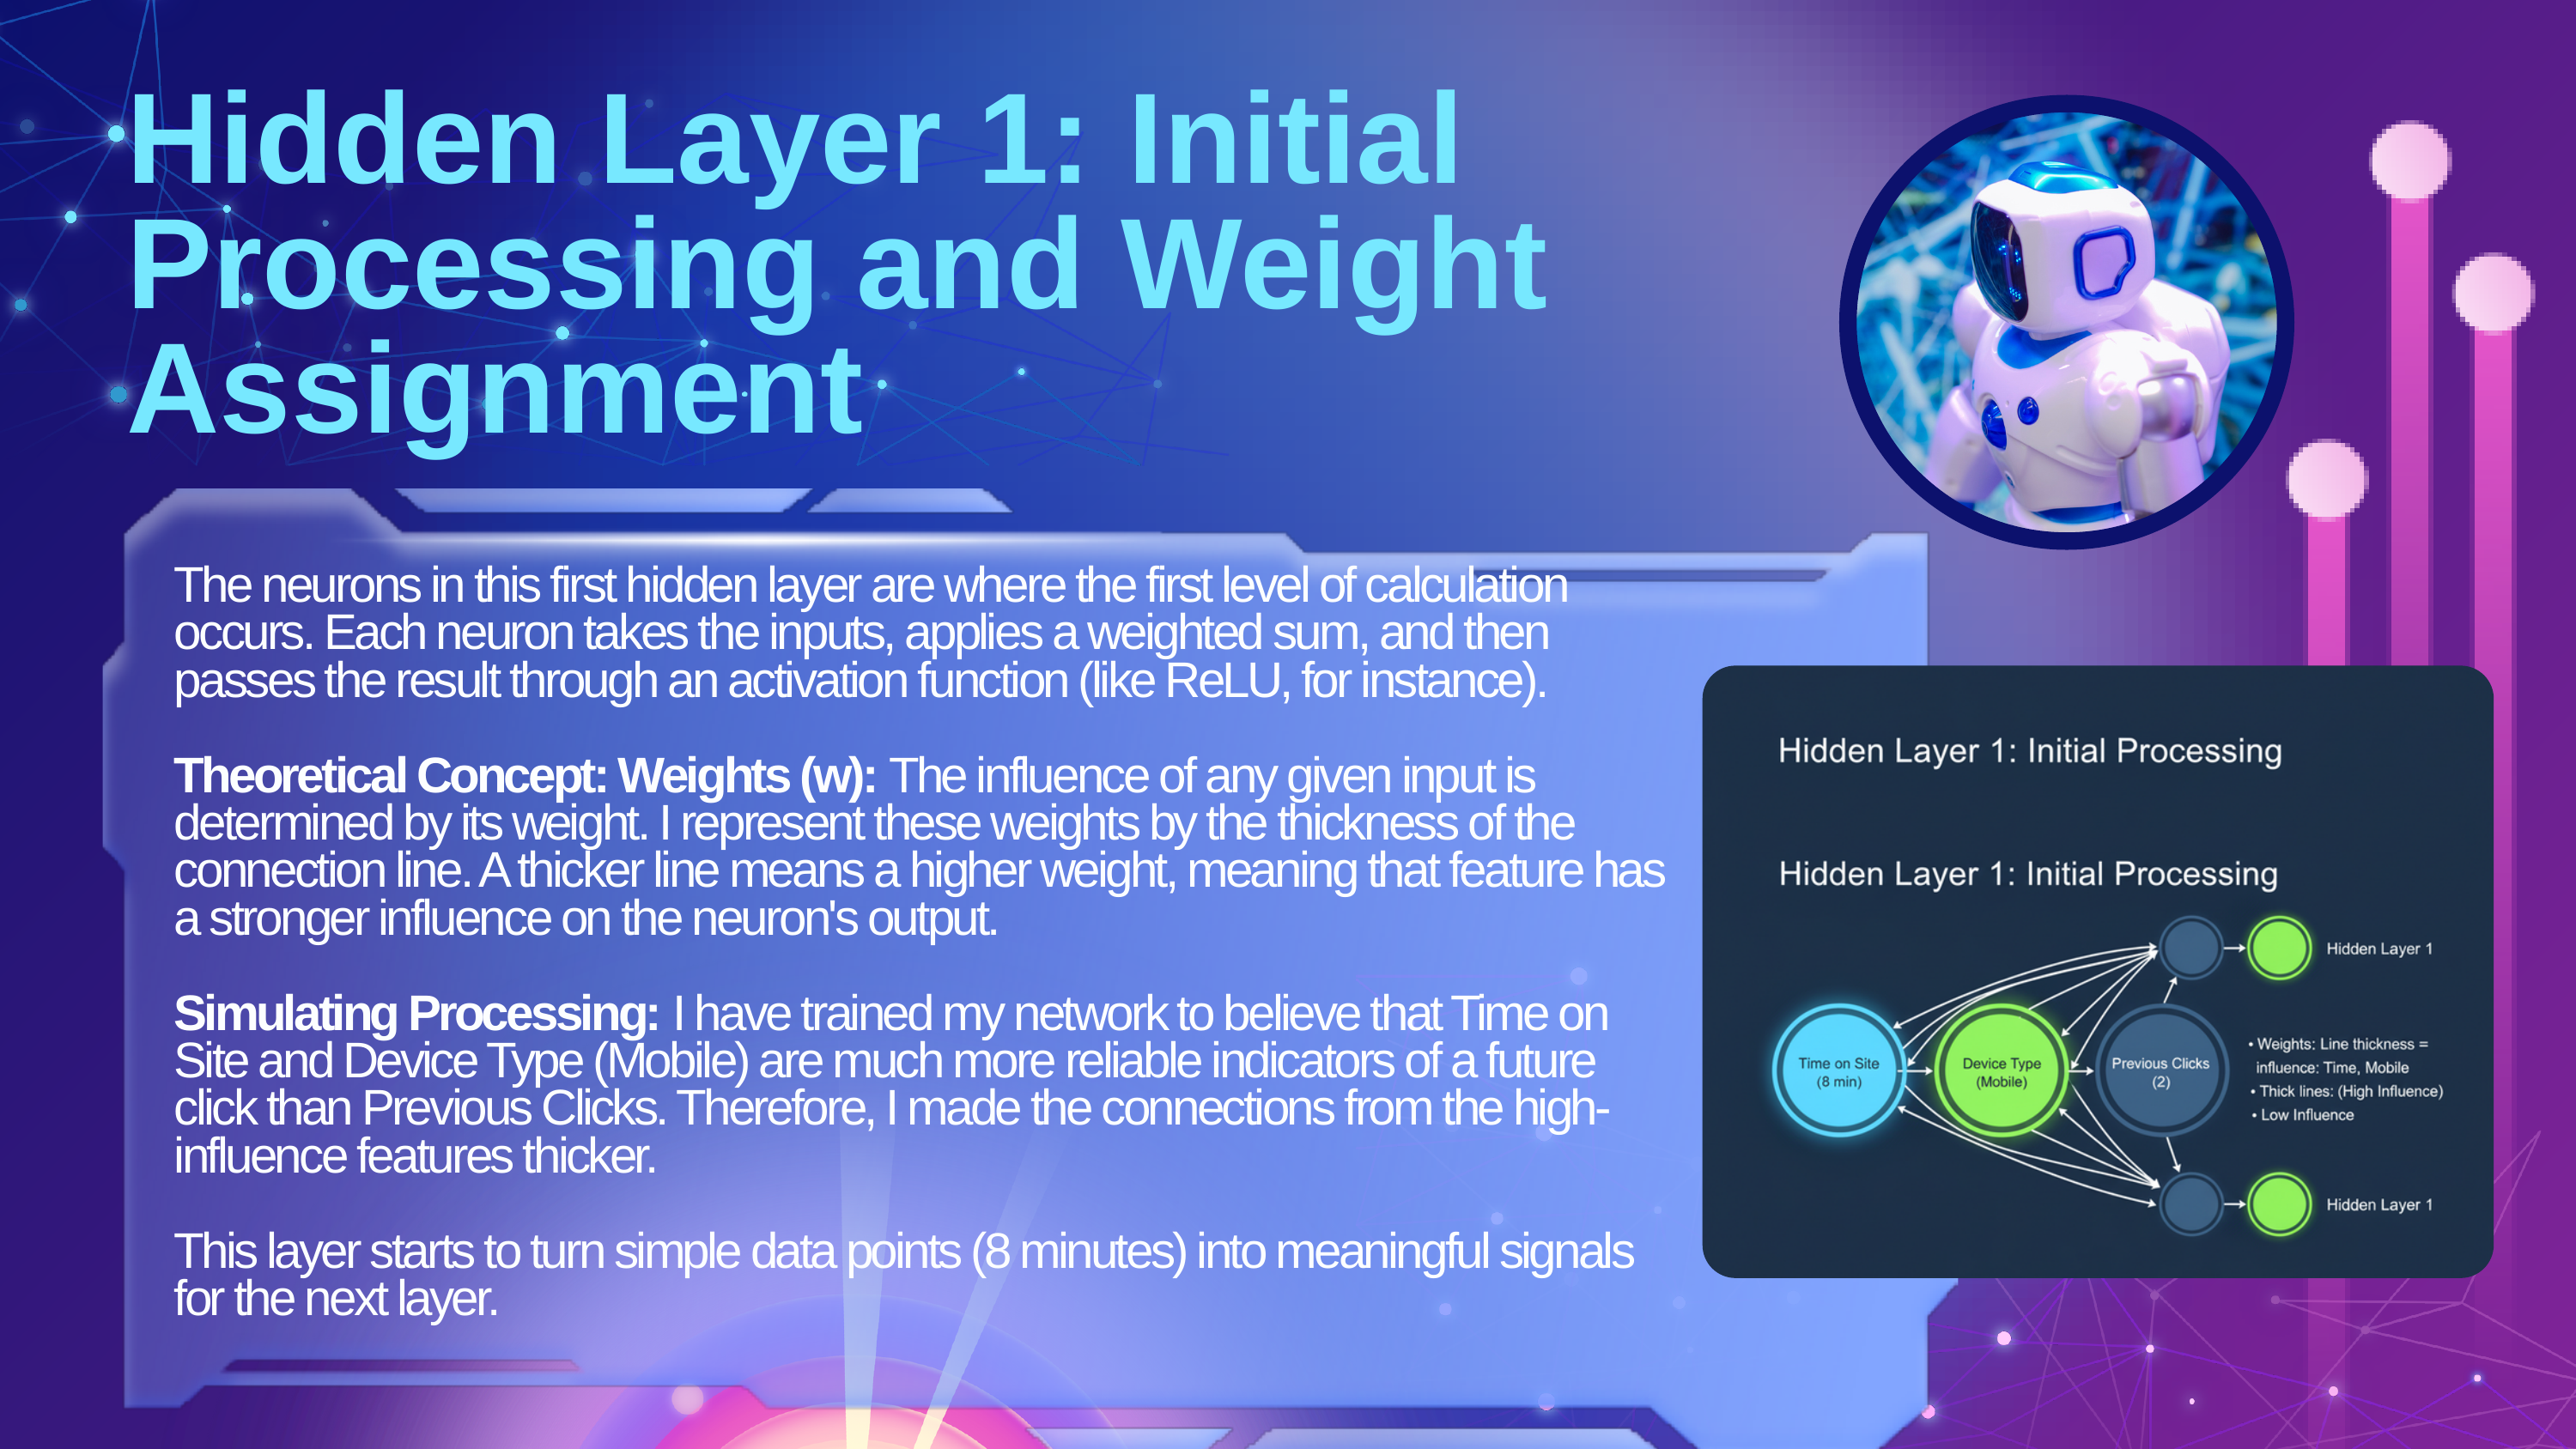

Hidden Layer 1: Initial Processing and Weight Assignment

The neurons in this first hidden layer are where the first level of calculation occurs. Each neuron takes the inputs, applies a weighted sum, and then passes the result through an activation function (like ReLU, for instance).

Theoretical Concept: Weights (w): The influence of any given input is determined by its weight. I represent these weights by the thickness of the connection line. A thicker line means a higher weight, meaning that feature has a stronger influence on the neuron's output.

Simulating Processing: I have trained my network to believe that Time on Site and Device Type (Mobile) are much more reliable indicators of a future click than Previous Clicks. Therefore, I made the connections from the high-influence features thicker.

This layer starts to turn simple data points (8 minutes) into meaningful signals for the next layer.